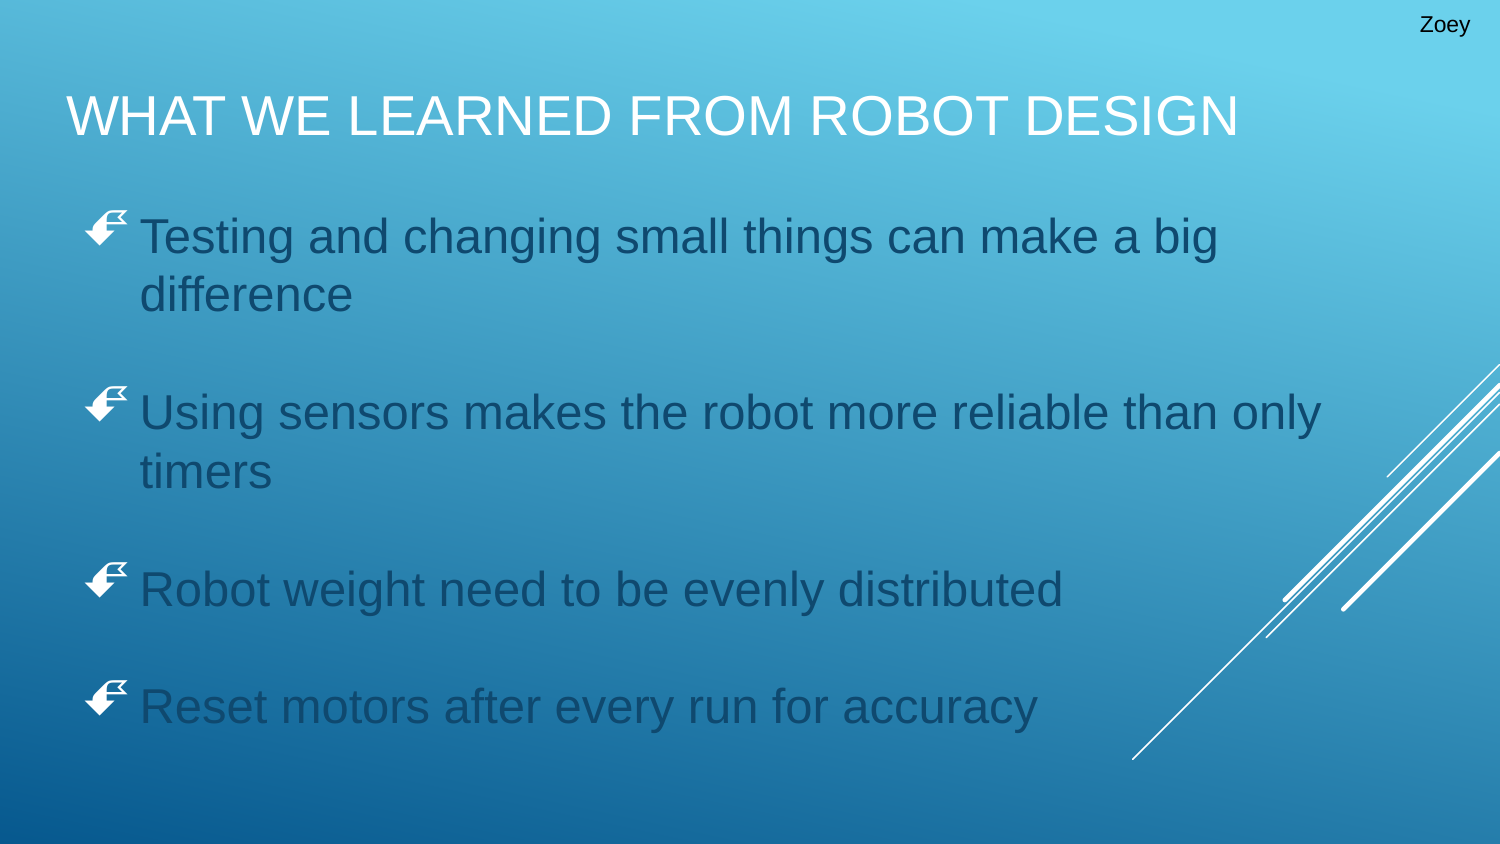

Zoey
# What We Learned from Robot Design
Testing and changing small things can make a big difference

Using sensors makes the robot more reliable than only timers

Robot weight need to be evenly distributed

Reset motors after every run for accuracy